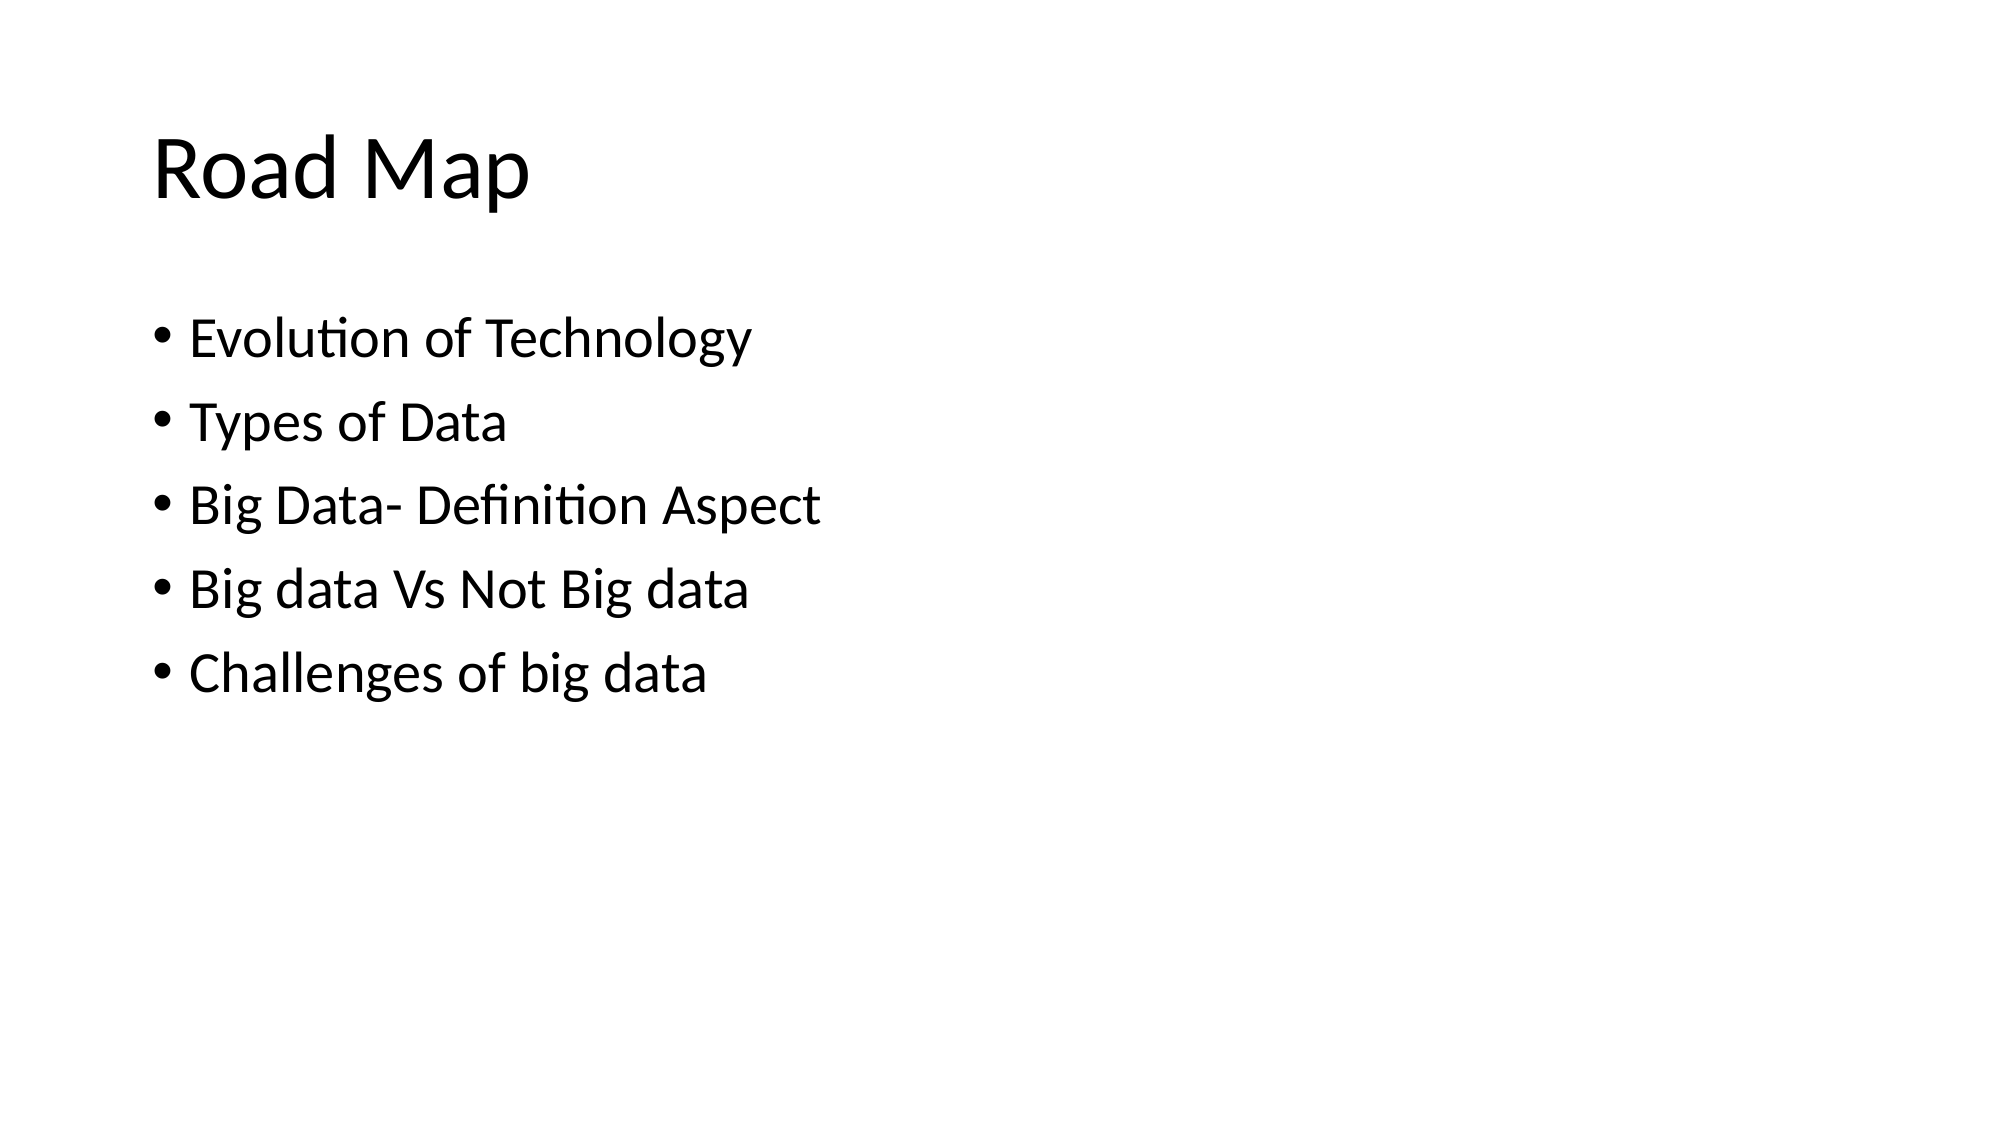

# Road Map
Evolution of Technology
Types of Data
Big Data- Definition Aspect
Big data Vs Not Big data
Challenges of big data